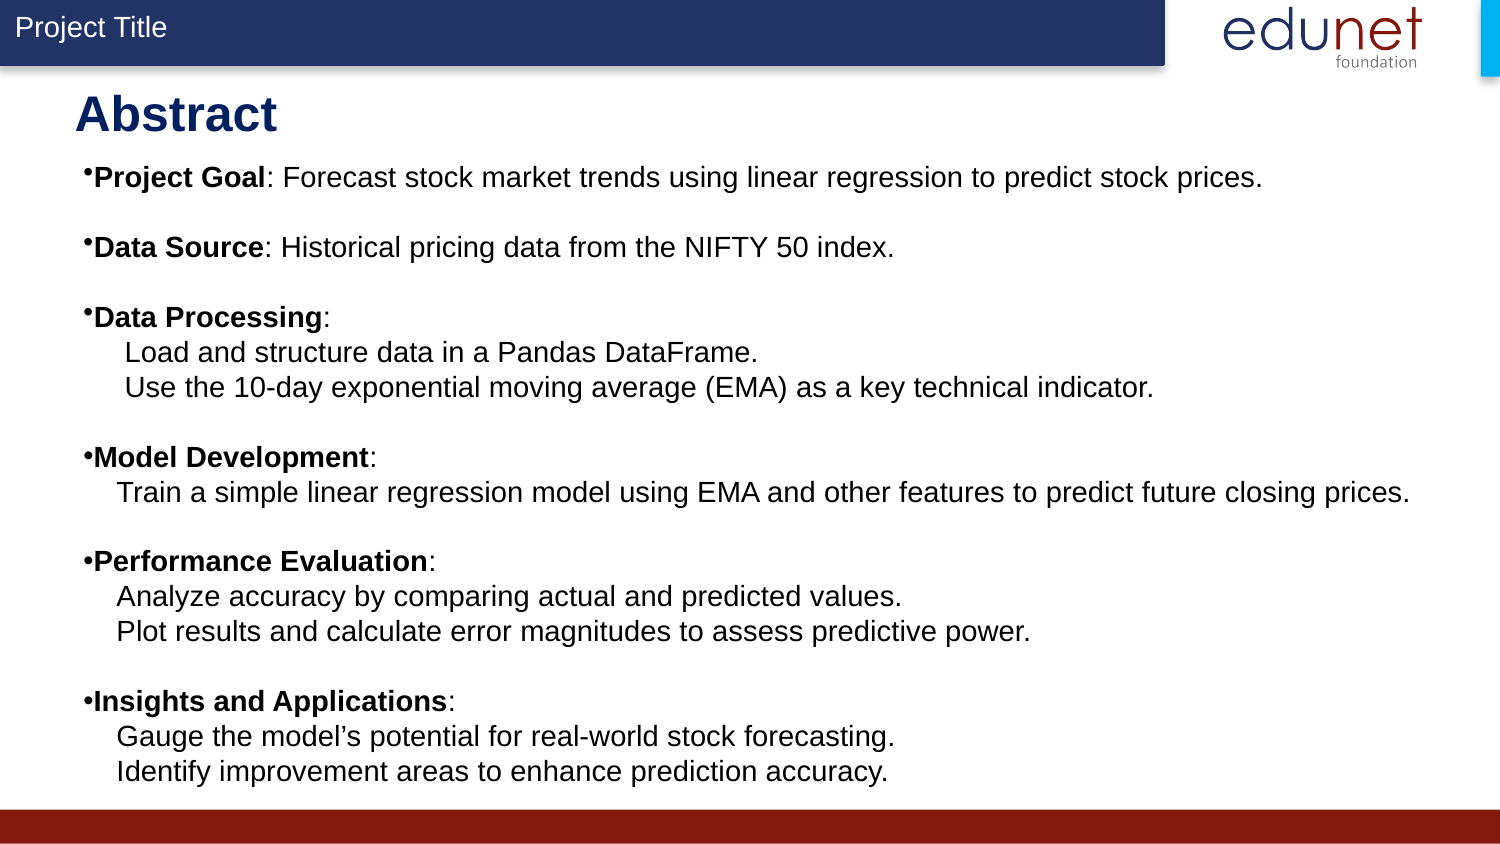

# Abstract
Project Goal: Forecast stock market trends using linear regression to predict stock prices.

Data Source: Historical pricing data from the NIFTY 50 index.

Data Processing:
     Load and structure data in a Pandas DataFrame.
     Use the 10-day exponential moving average (EMA) as a key technical indicator.

Model Development:
    Train a simple linear regression model using EMA and other features to predict future closing prices.

Performance Evaluation:
    Analyze accuracy by comparing actual and predicted values.
    Plot results and calculate error magnitudes to assess predictive power.

Insights and Applications:
    Gauge the model’s potential for real-world stock forecasting.
    Identify improvement areas to enhance prediction accuracy.